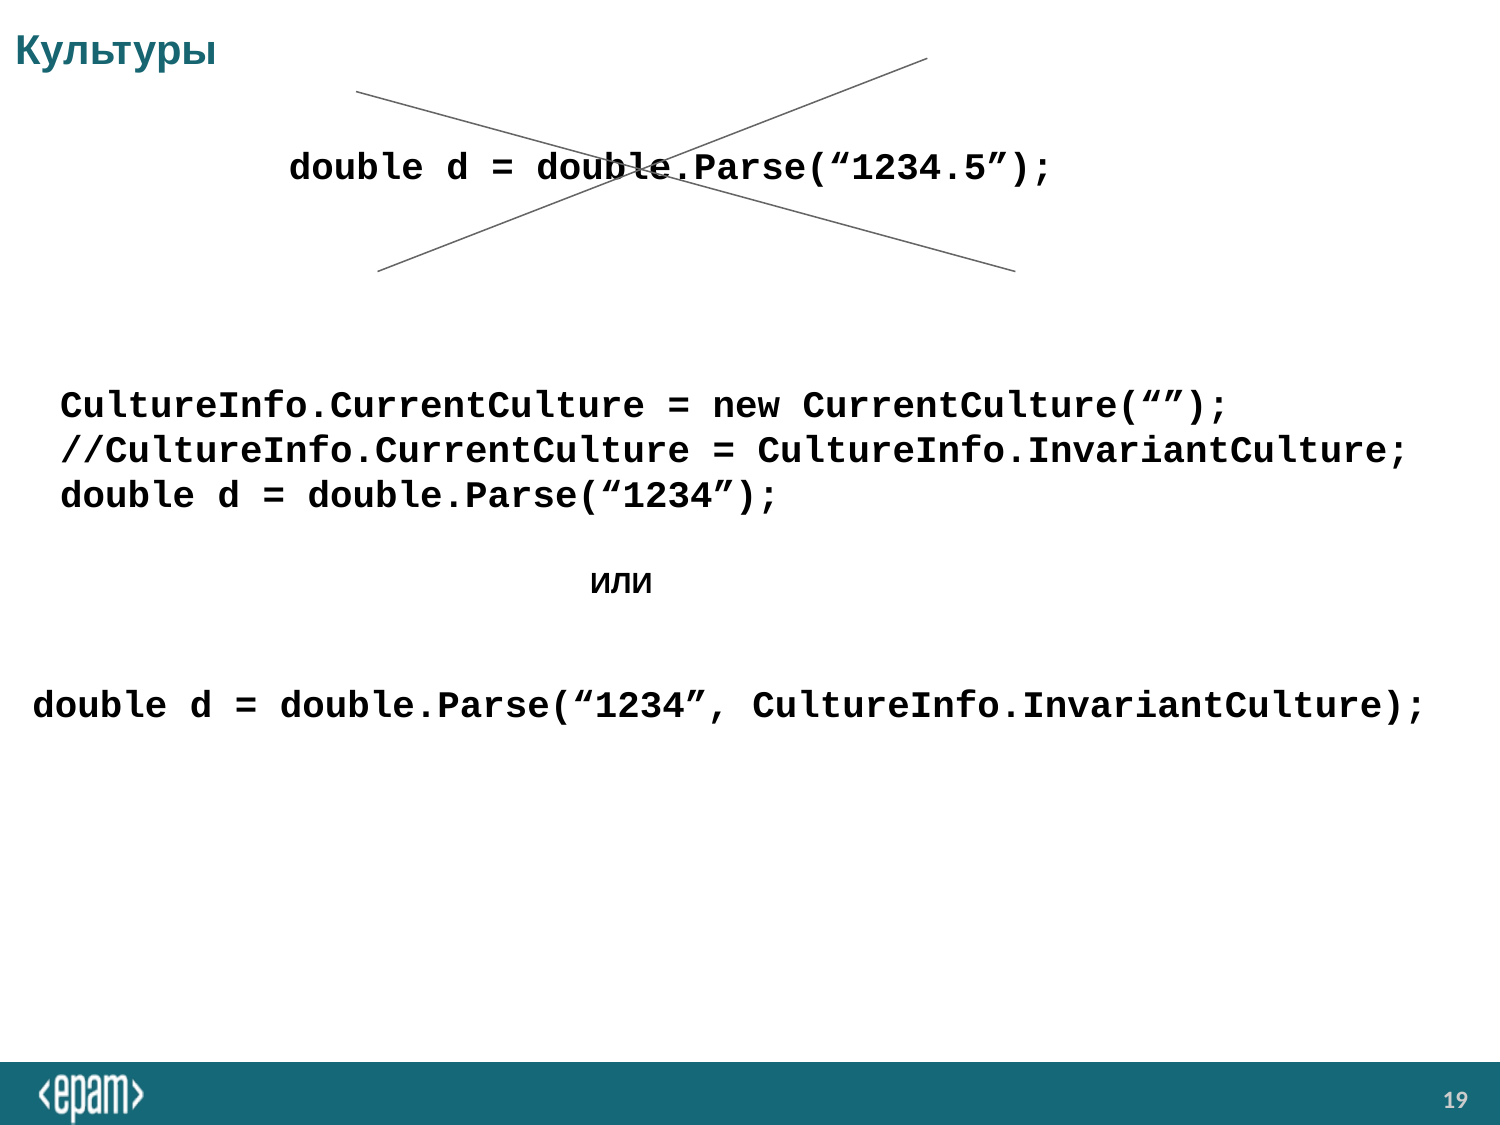

# Культуры
double d = double.Parse(“1234.5”);
CultureInfo.CurrentCulture = new CurrentCulture(“”);
//CultureInfo.CurrentCulture = CultureInfo.InvariantCulture;
double d = double.Parse(“1234”);
ИЛИ
double d = double.Parse(“1234”, CultureInfo.InvariantCulture);